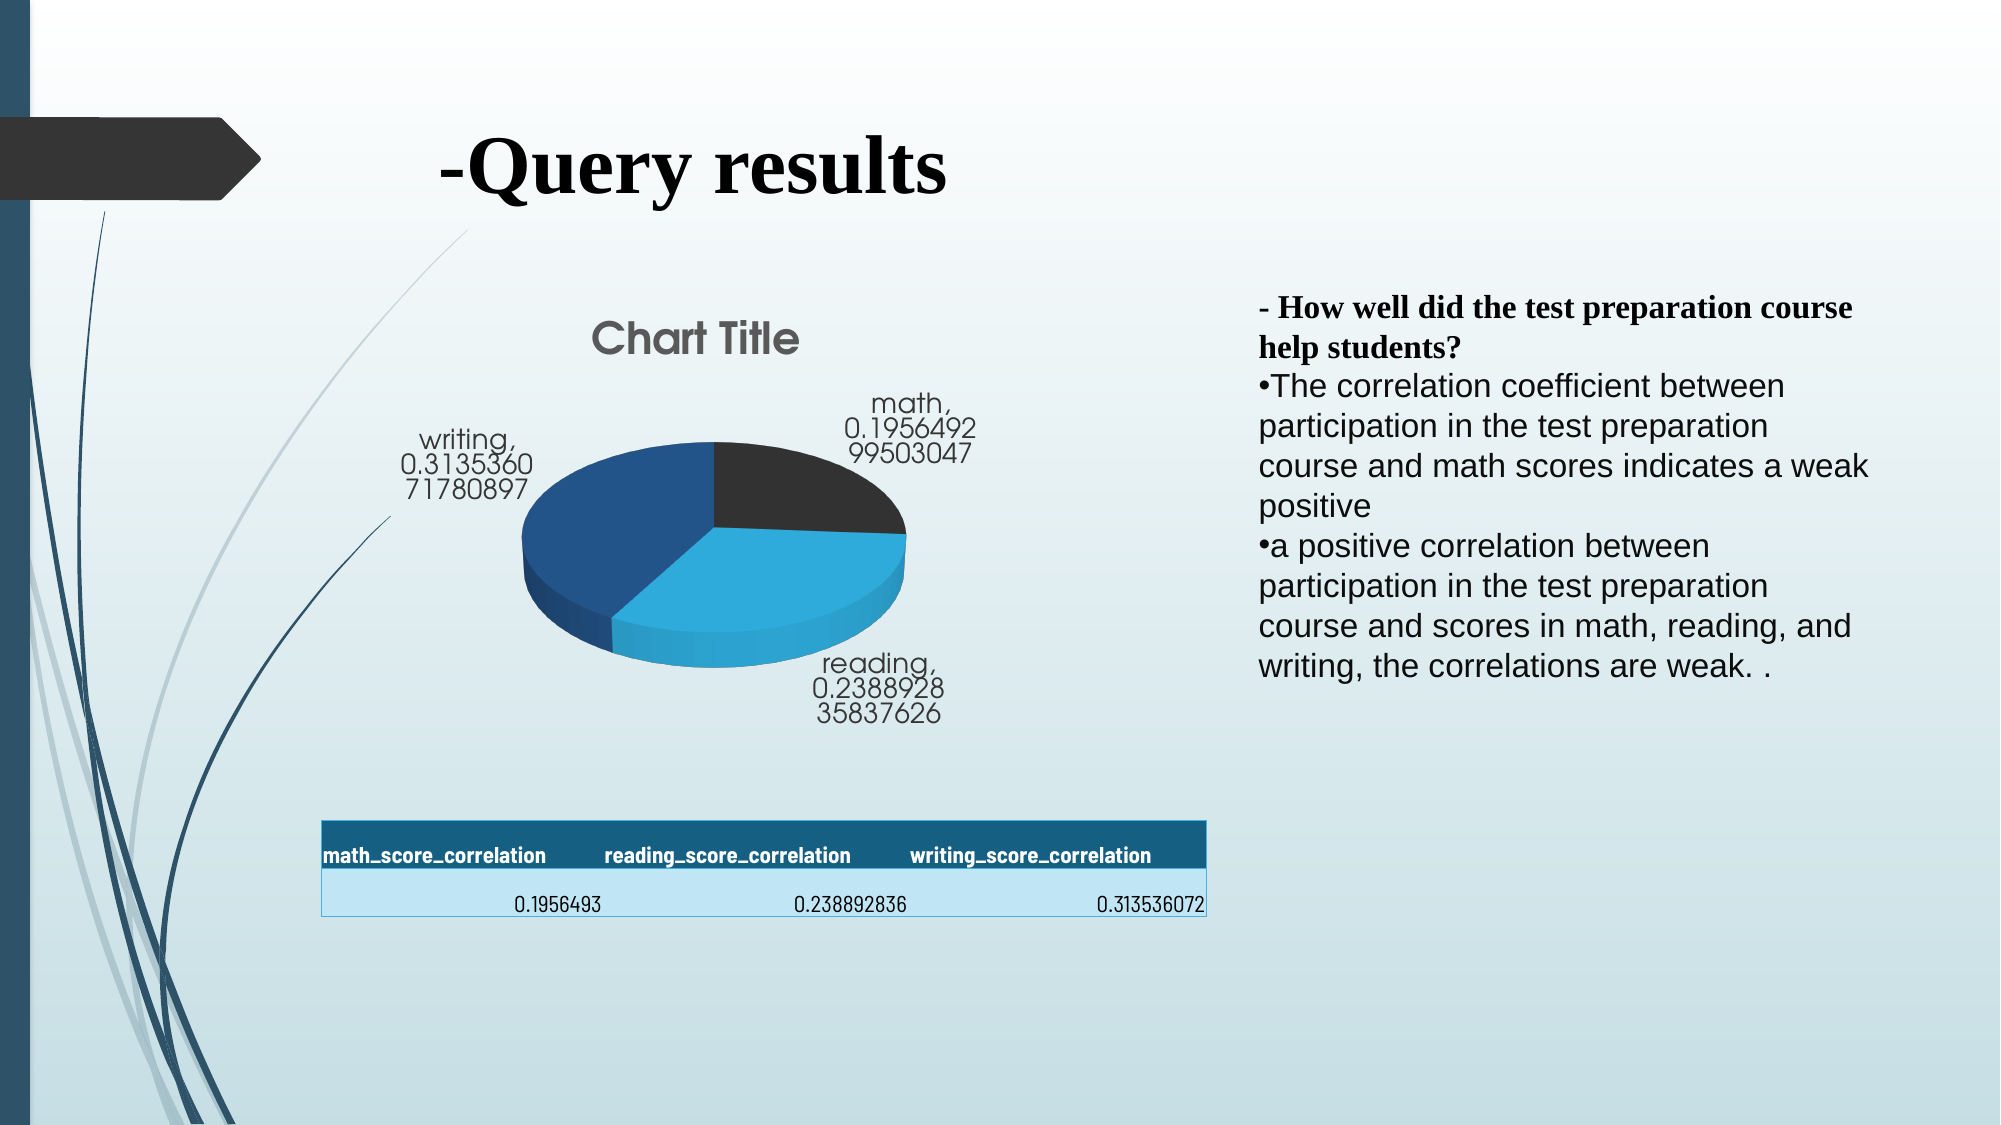

# -Query results
- How well did the test preparation course help students?
The correlation coefficient between participation in the test preparation course and math scores indicates a weak positive
a positive correlation between participation in the test preparation course and scores in math, reading, and writing, the correlations are weak. .

[unsupported chart]

| math\_score\_correlation | reading\_score\_correlation | writing\_score\_correlation |
| --- | --- | --- |
| 0.1956493 | 0.238892836 | 0.313536072 |